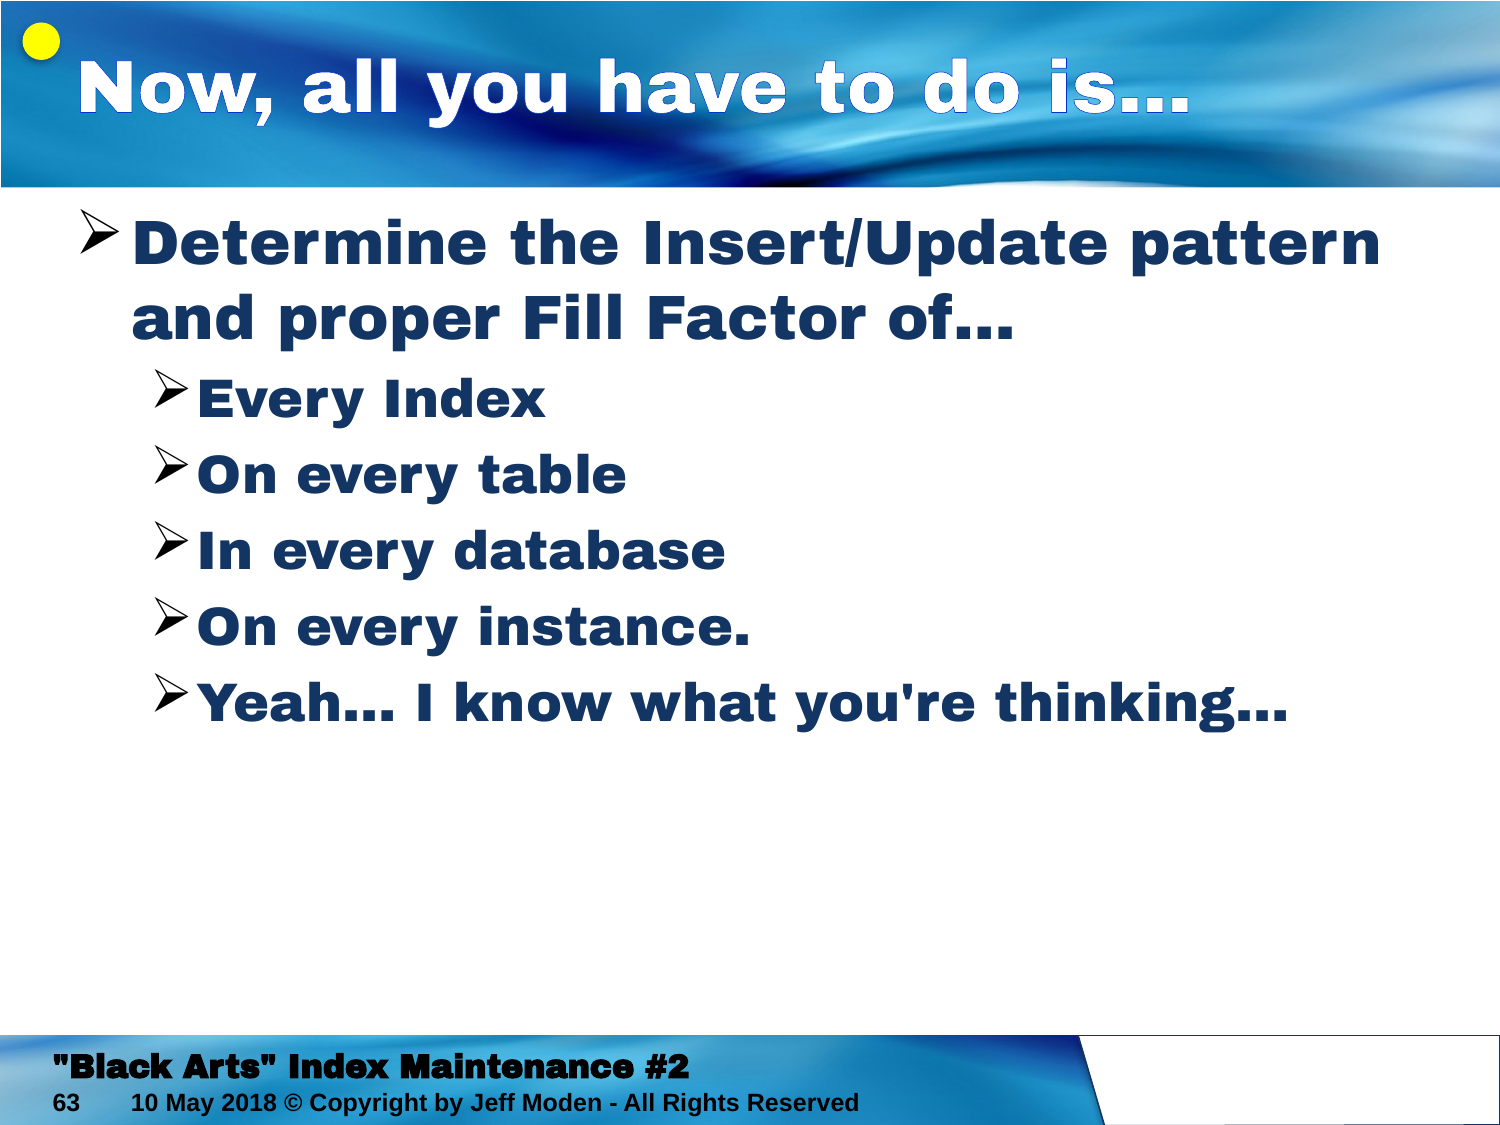

# Now, all you have to do is…

Determine the Insert/Update pattern and proper Fill Factor of…
Every Index
On every table
In every database
On every instance.
Yeah… I know what you're thinking…
"Black Arts" Index Maintenance #2
63
10 May 2018 © Copyright by Jeff Moden - All Rights Reserved